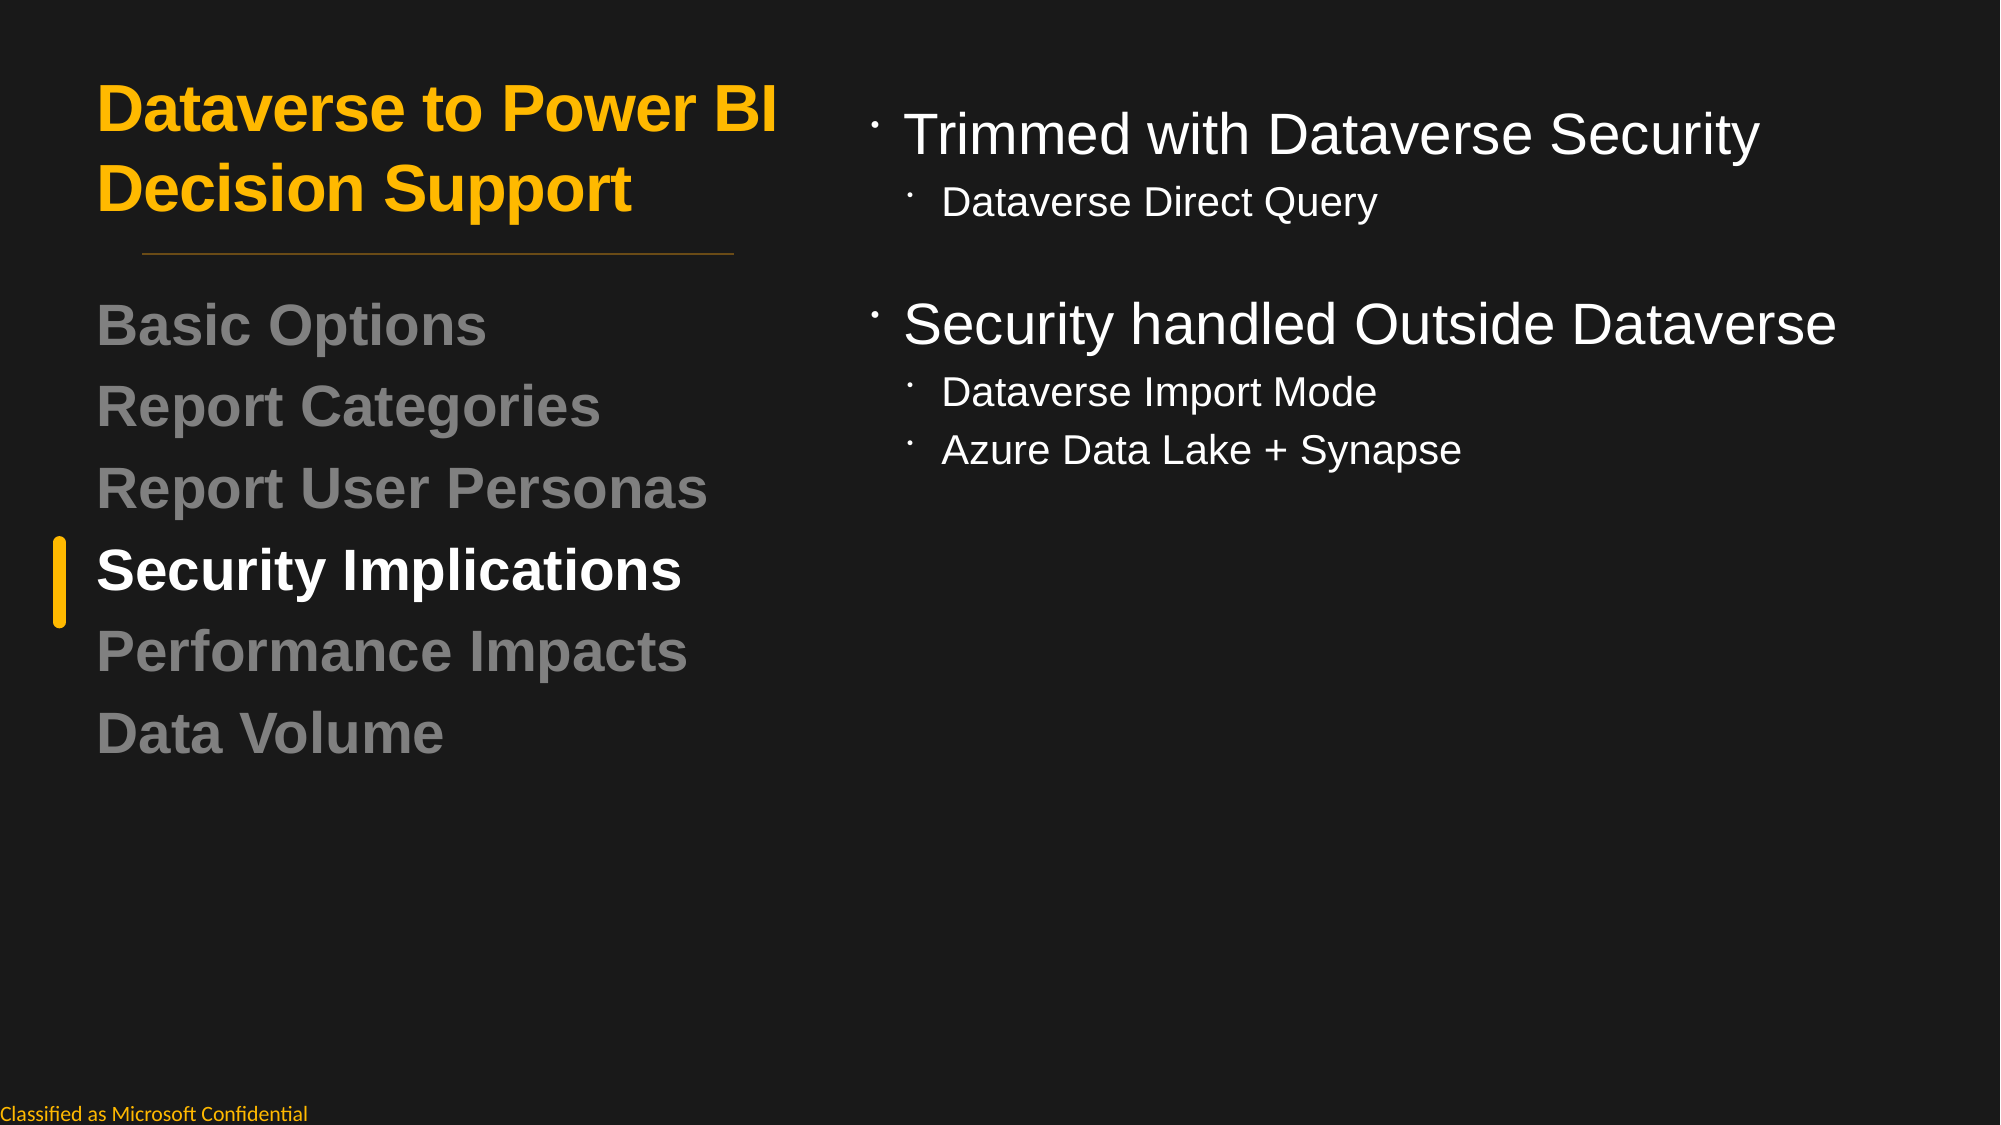

# Dataverse to Power BI Decision Support
Trimmed with Dataverse Security
Dataverse Direct Query
Security handled Outside Dataverse
Dataverse Import Mode
Azure Data Lake + Synapse
Basic Options
Report Categories
Report User Personas
Security Implications
Performance Impacts
Data Volume